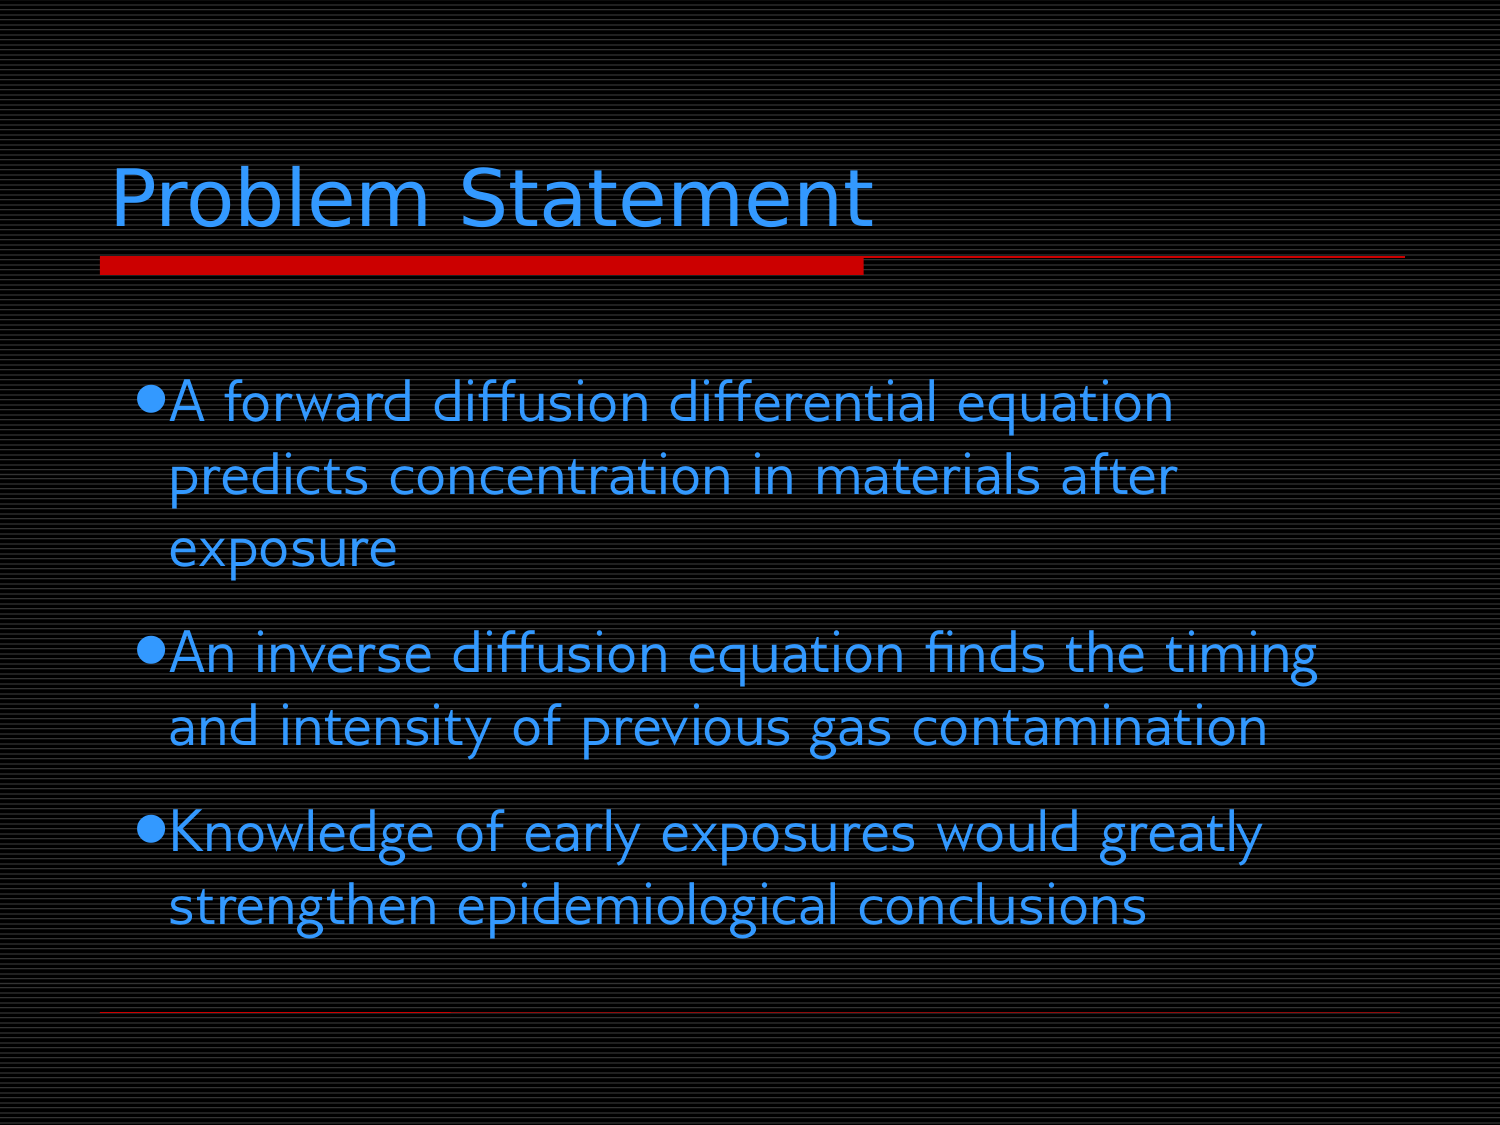

# Problem Statement
A forward diffusion differential equation predicts concentration in materials after exposure
An inverse diffusion equation finds the timing and intensity of previous gas contamination
Knowledge of early exposures would greatly strengthen epidemiological conclusions